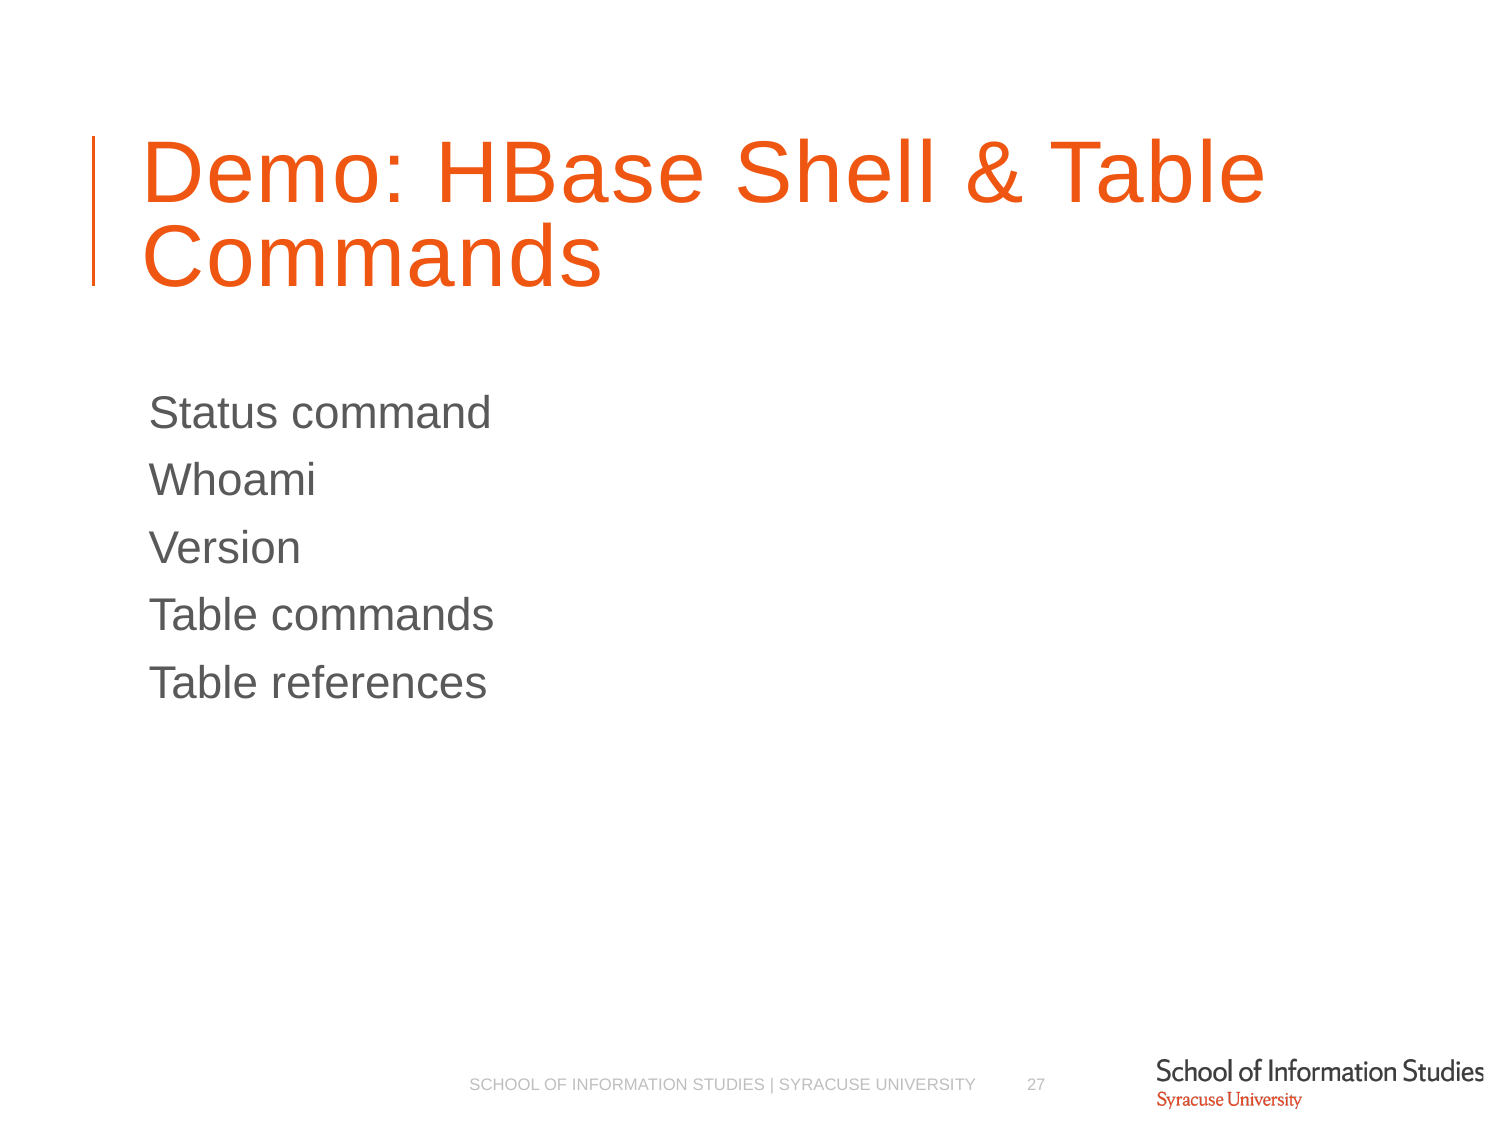

# Demo: HBase Shell & Table Commands
Status command
Whoami
Version
Table commands
Table references
School of Information Studies | Syracuse University
27